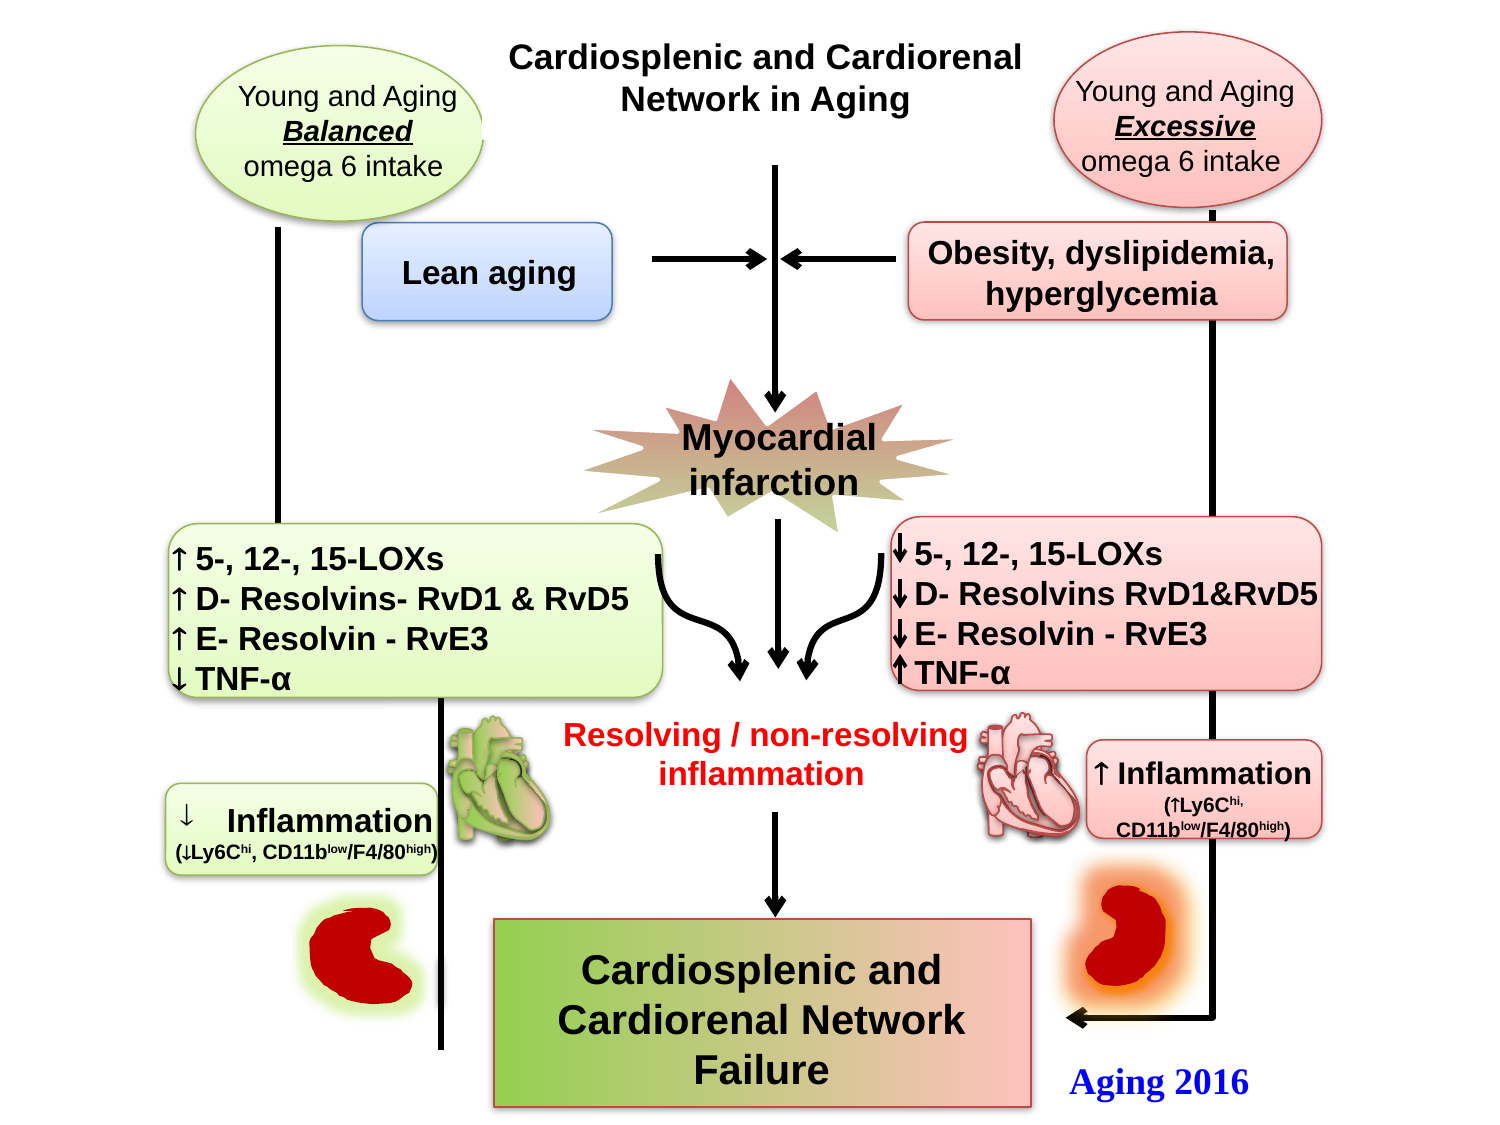

Cardiosplenic and Cardiorenal Network in Aging

Young and Aging
Excessive
omega 6 intake
Young and Aging
Balanced omega 6 intake
Lean aging
Obesity, dyslipidemia, hyperglycemia

Myocardial infarction
    5-, 12-, 15-LOXs
    D- Resolvins RvD1&RvD5
    E- Resolvin - RvE3
    TNF-α
↑ 5-, 12-, 15-LOXs
↑ D- Resolvins- RvD1 & RvD5
↑ E- Resolvin - RvE3
↓ TNF-α

Resolving / non-resolving
inflammation

↑ Inflammation
(↑Ly6Chi, CD11blow/F4/80high)

Inflammation
(↓Ly6Chi, CD11blow/F4/80high)

Cardiosplenic and Cardiorenal Network
 Failure
Aging 2016